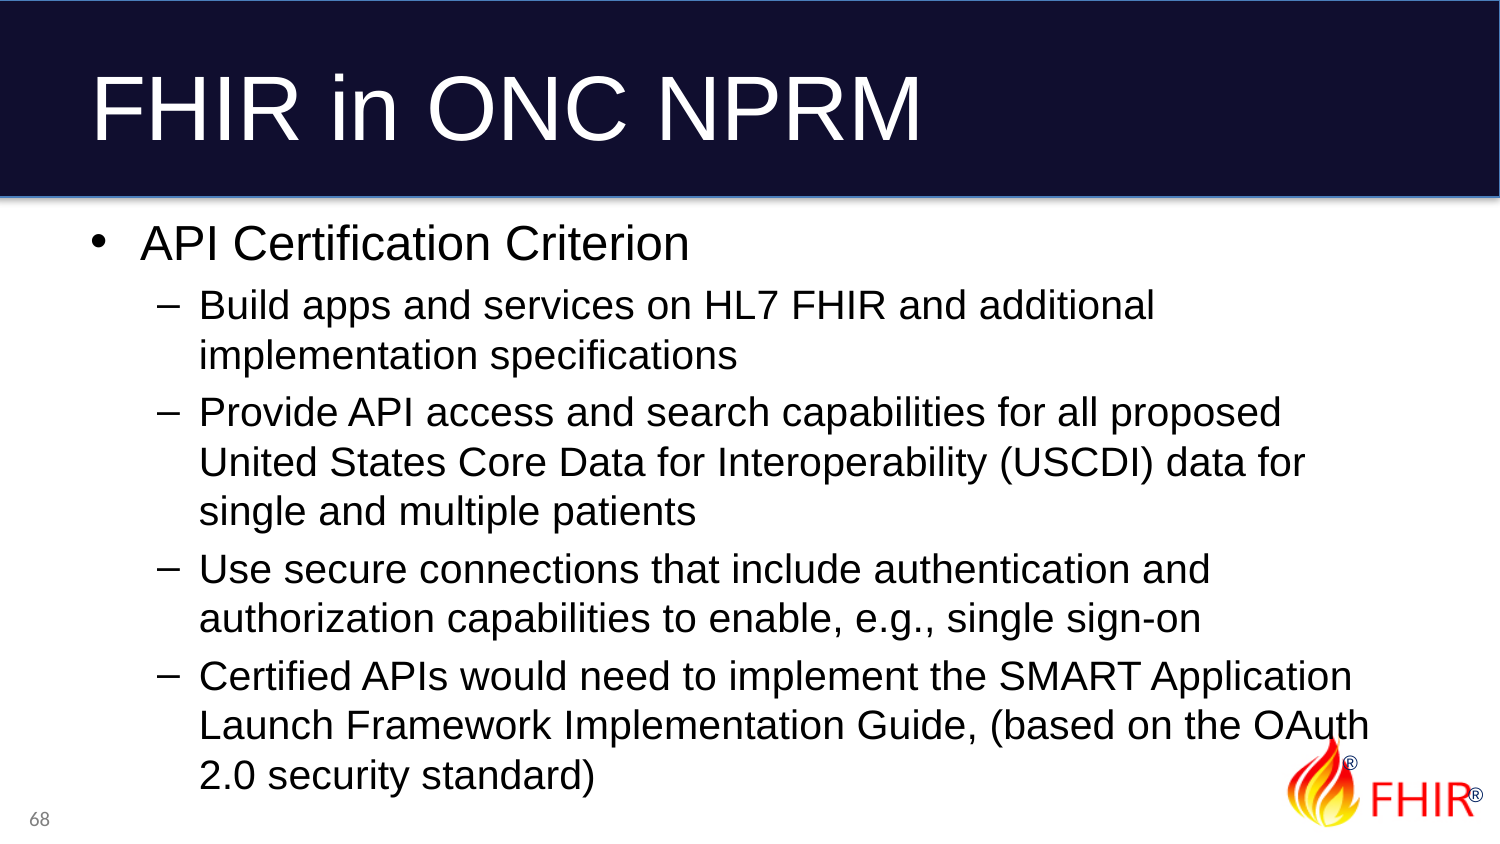

# FHIR in ONC NPRM
API Certification Criterion
Build apps and services on HL7 FHIR and additional implementation specifications
Provide API access and search capabilities for all proposed United States Core Data for Interoperability (USCDI) data for single and multiple patients
Use secure connections that include authentication and authorization capabilities to enable, e.g., single sign-on
Certified APIs would need to implement the SMART Application Launch Framework Implementation Guide, (based on the OAuth 2.0 security standard)